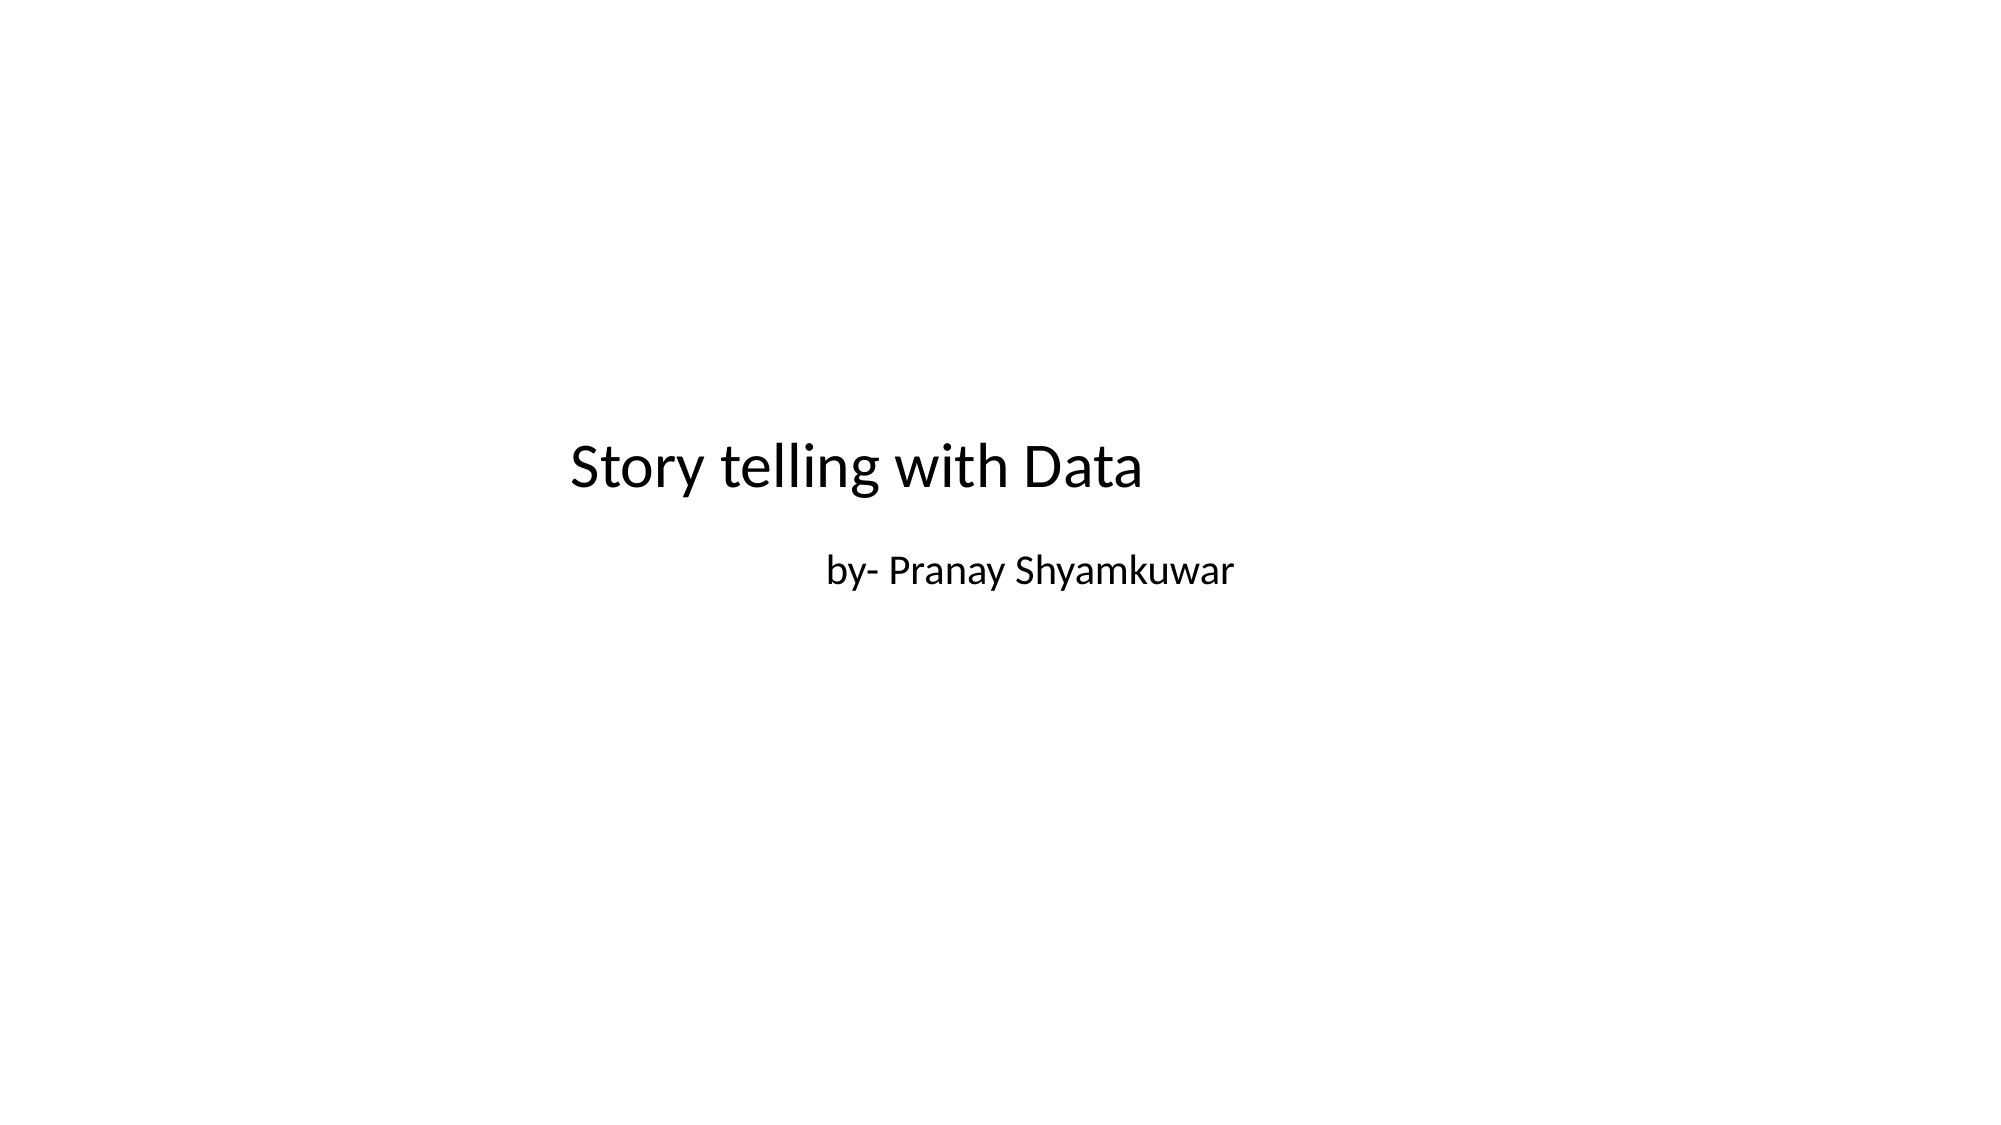

# Story telling with Data by- Pranay Shyamkuwar